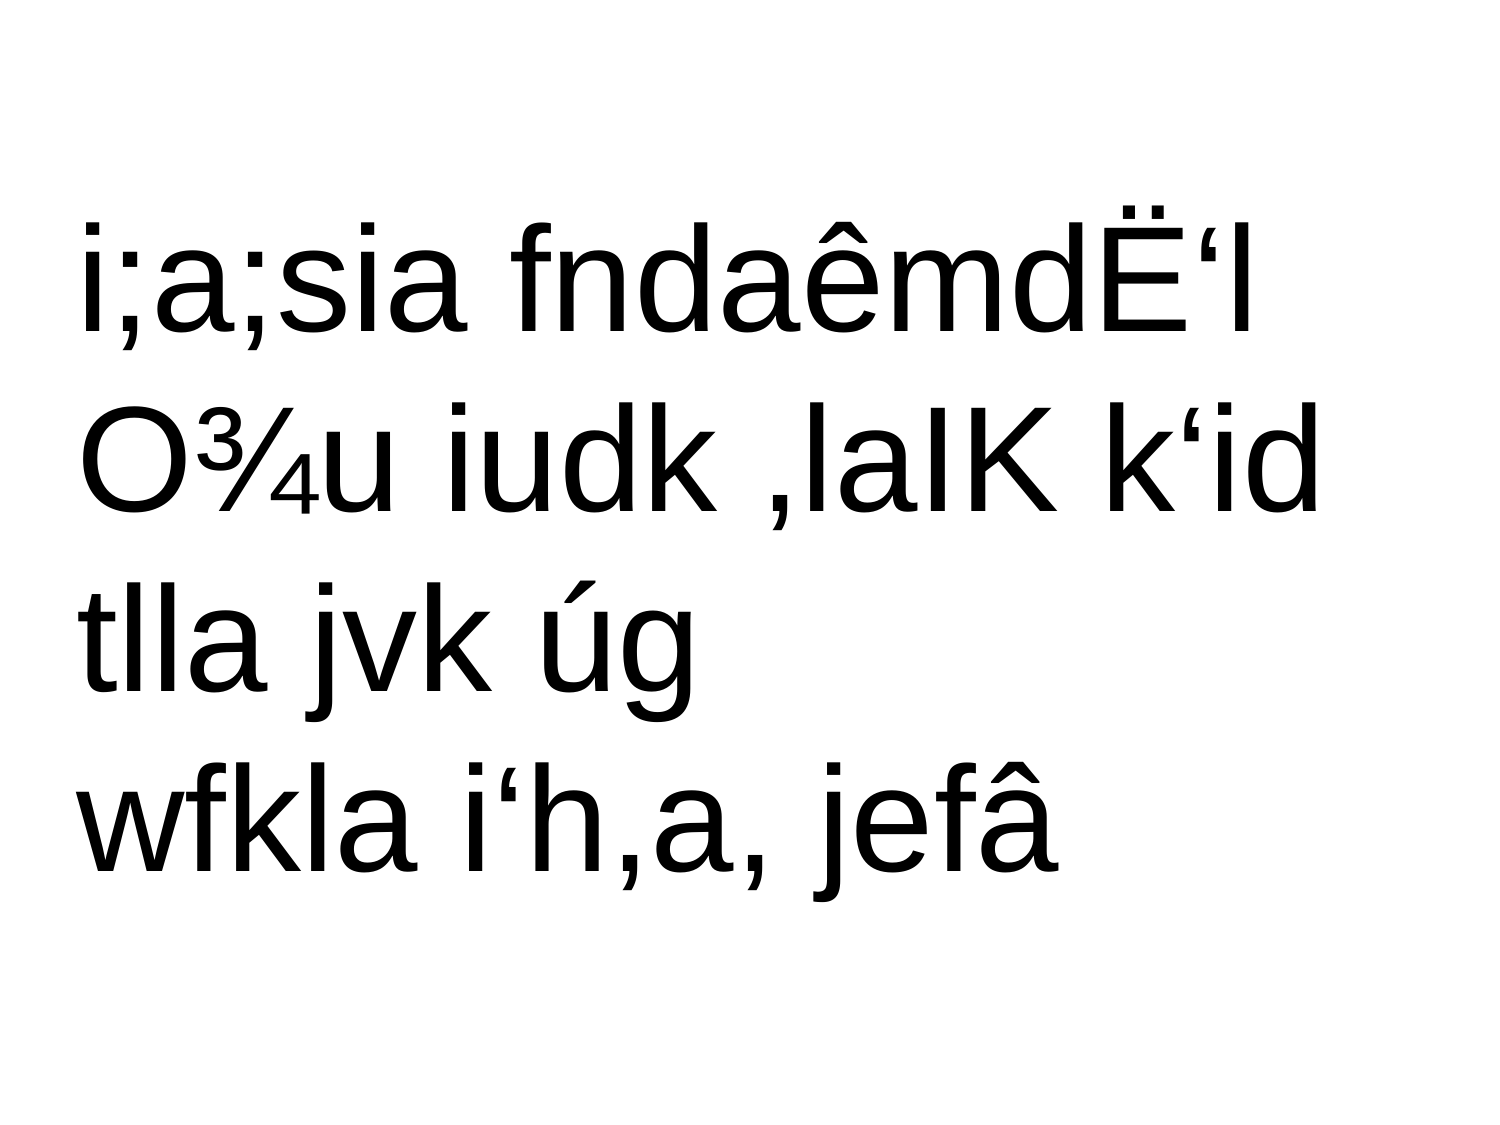

i;a;sia fndaêmdË‘l O¾u iudk ,laIK k‘id tlla jvk úg
wfkla i‘h,a, jefâ